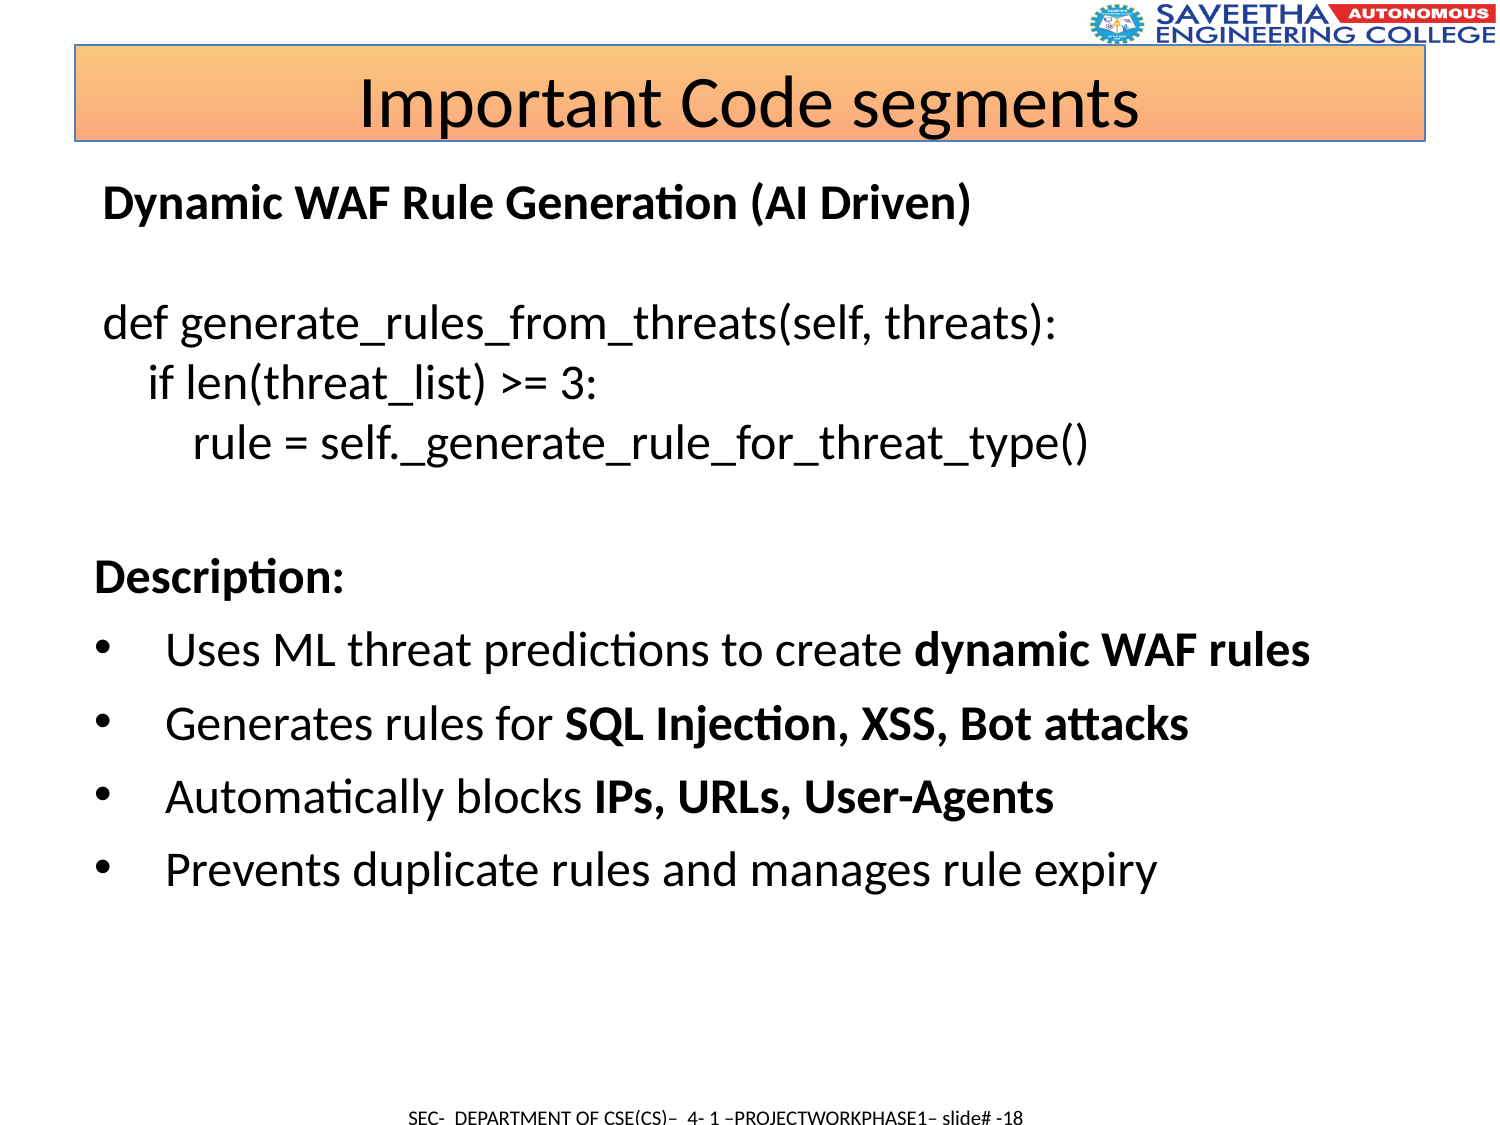

Important Code segments
Dynamic WAF Rule Generation (AI Driven)

def generate_rules_from_threats(self, threats):
    if len(threat_list) >= 3:
        rule = self._generate_rule_for_threat_type()

Description:
Uses ML threat predictions to create dynamic WAF rules
Generates rules for SQL Injection, XSS, Bot attacks
Automatically blocks IPs, URLs, User-Agents
Prevents duplicate rules and manages rule expiry